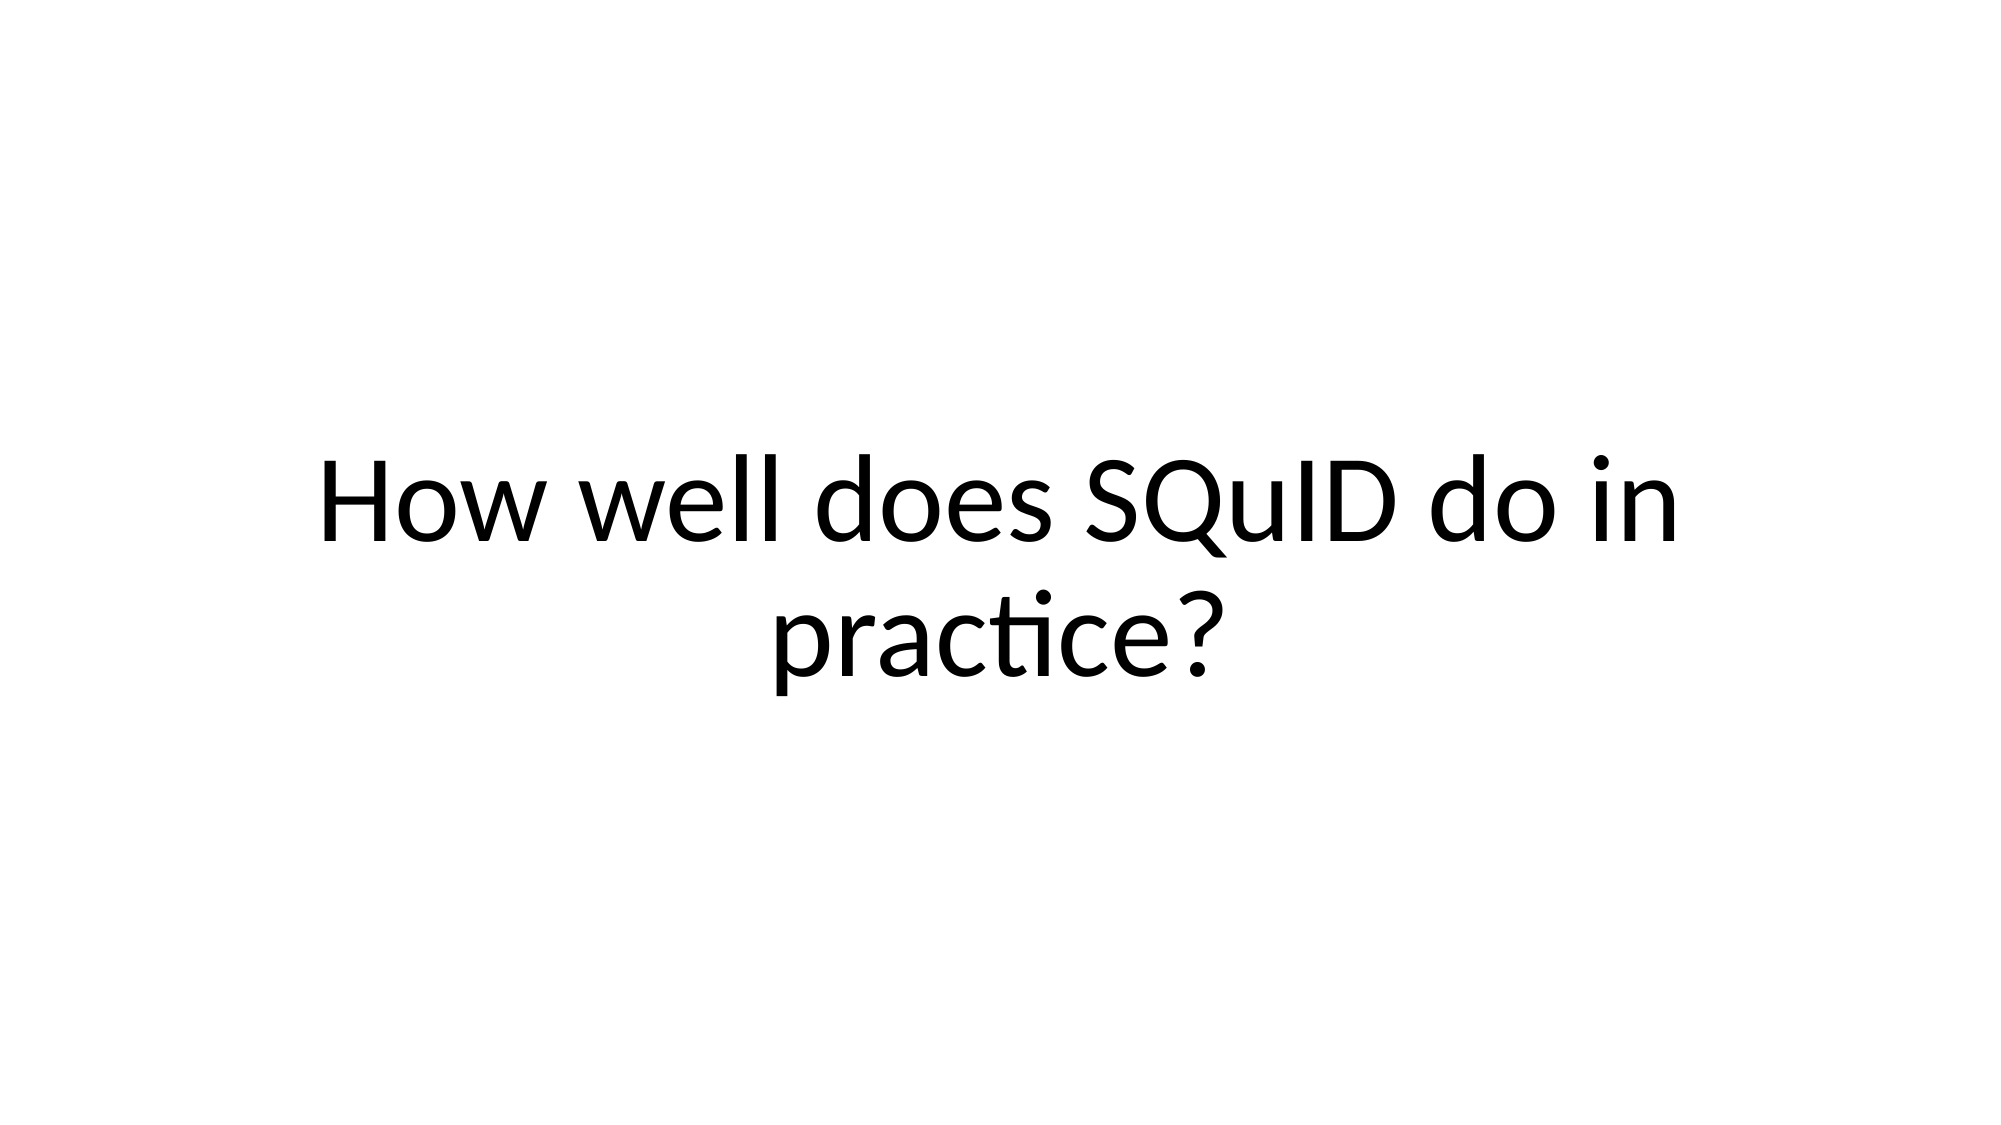

# How well does SQuID do in practice?